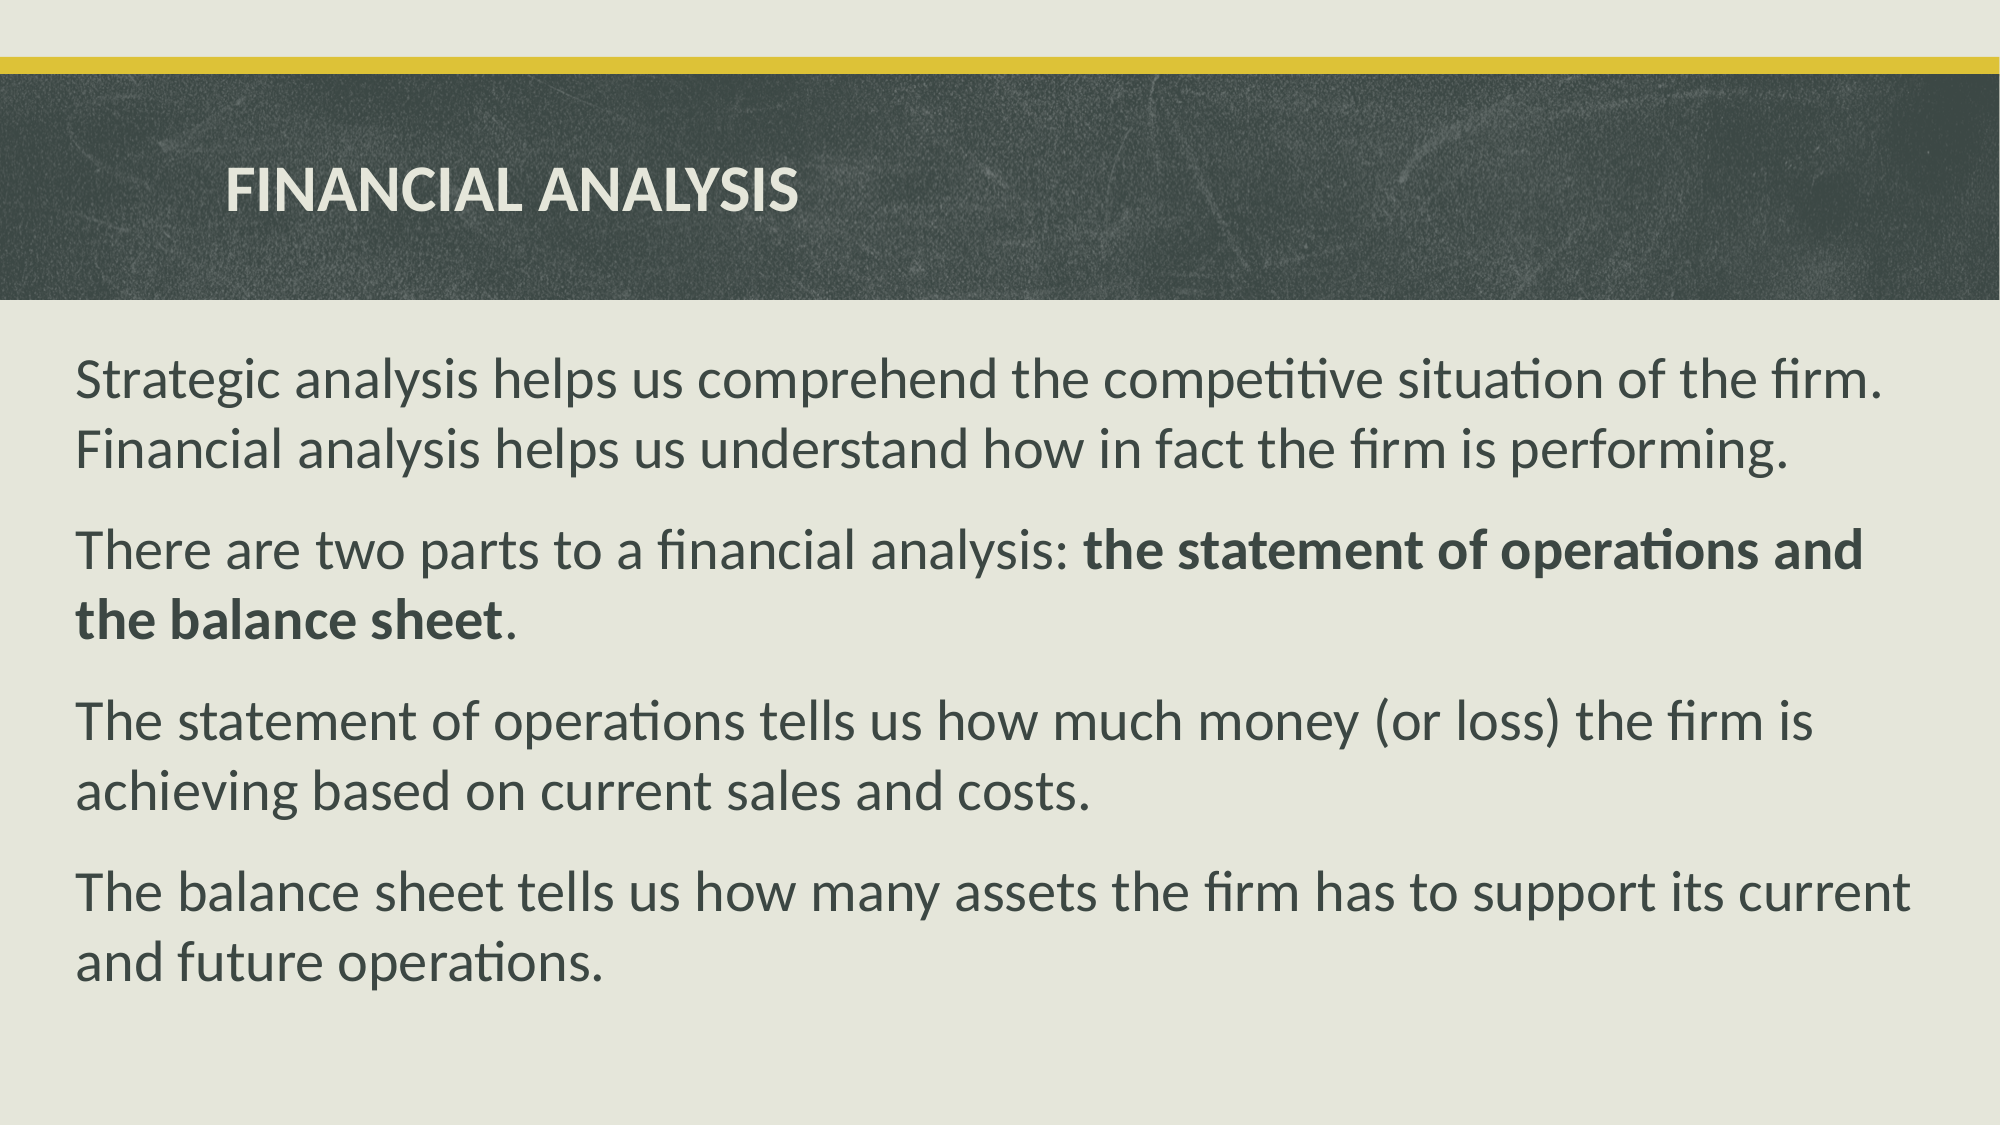

# FINANCIAL ANALYSIS
Strategic analysis helps us comprehend the competitive situation of the firm. Financial analysis helps us understand how in fact the firm is performing.
There are two parts to a financial analysis: the statement of operations and the balance sheet.
The statement of operations tells us how much money (or loss) the firm is achieving based on current sales and costs.
The balance sheet tells us how many assets the firm has to support its current and future operations.